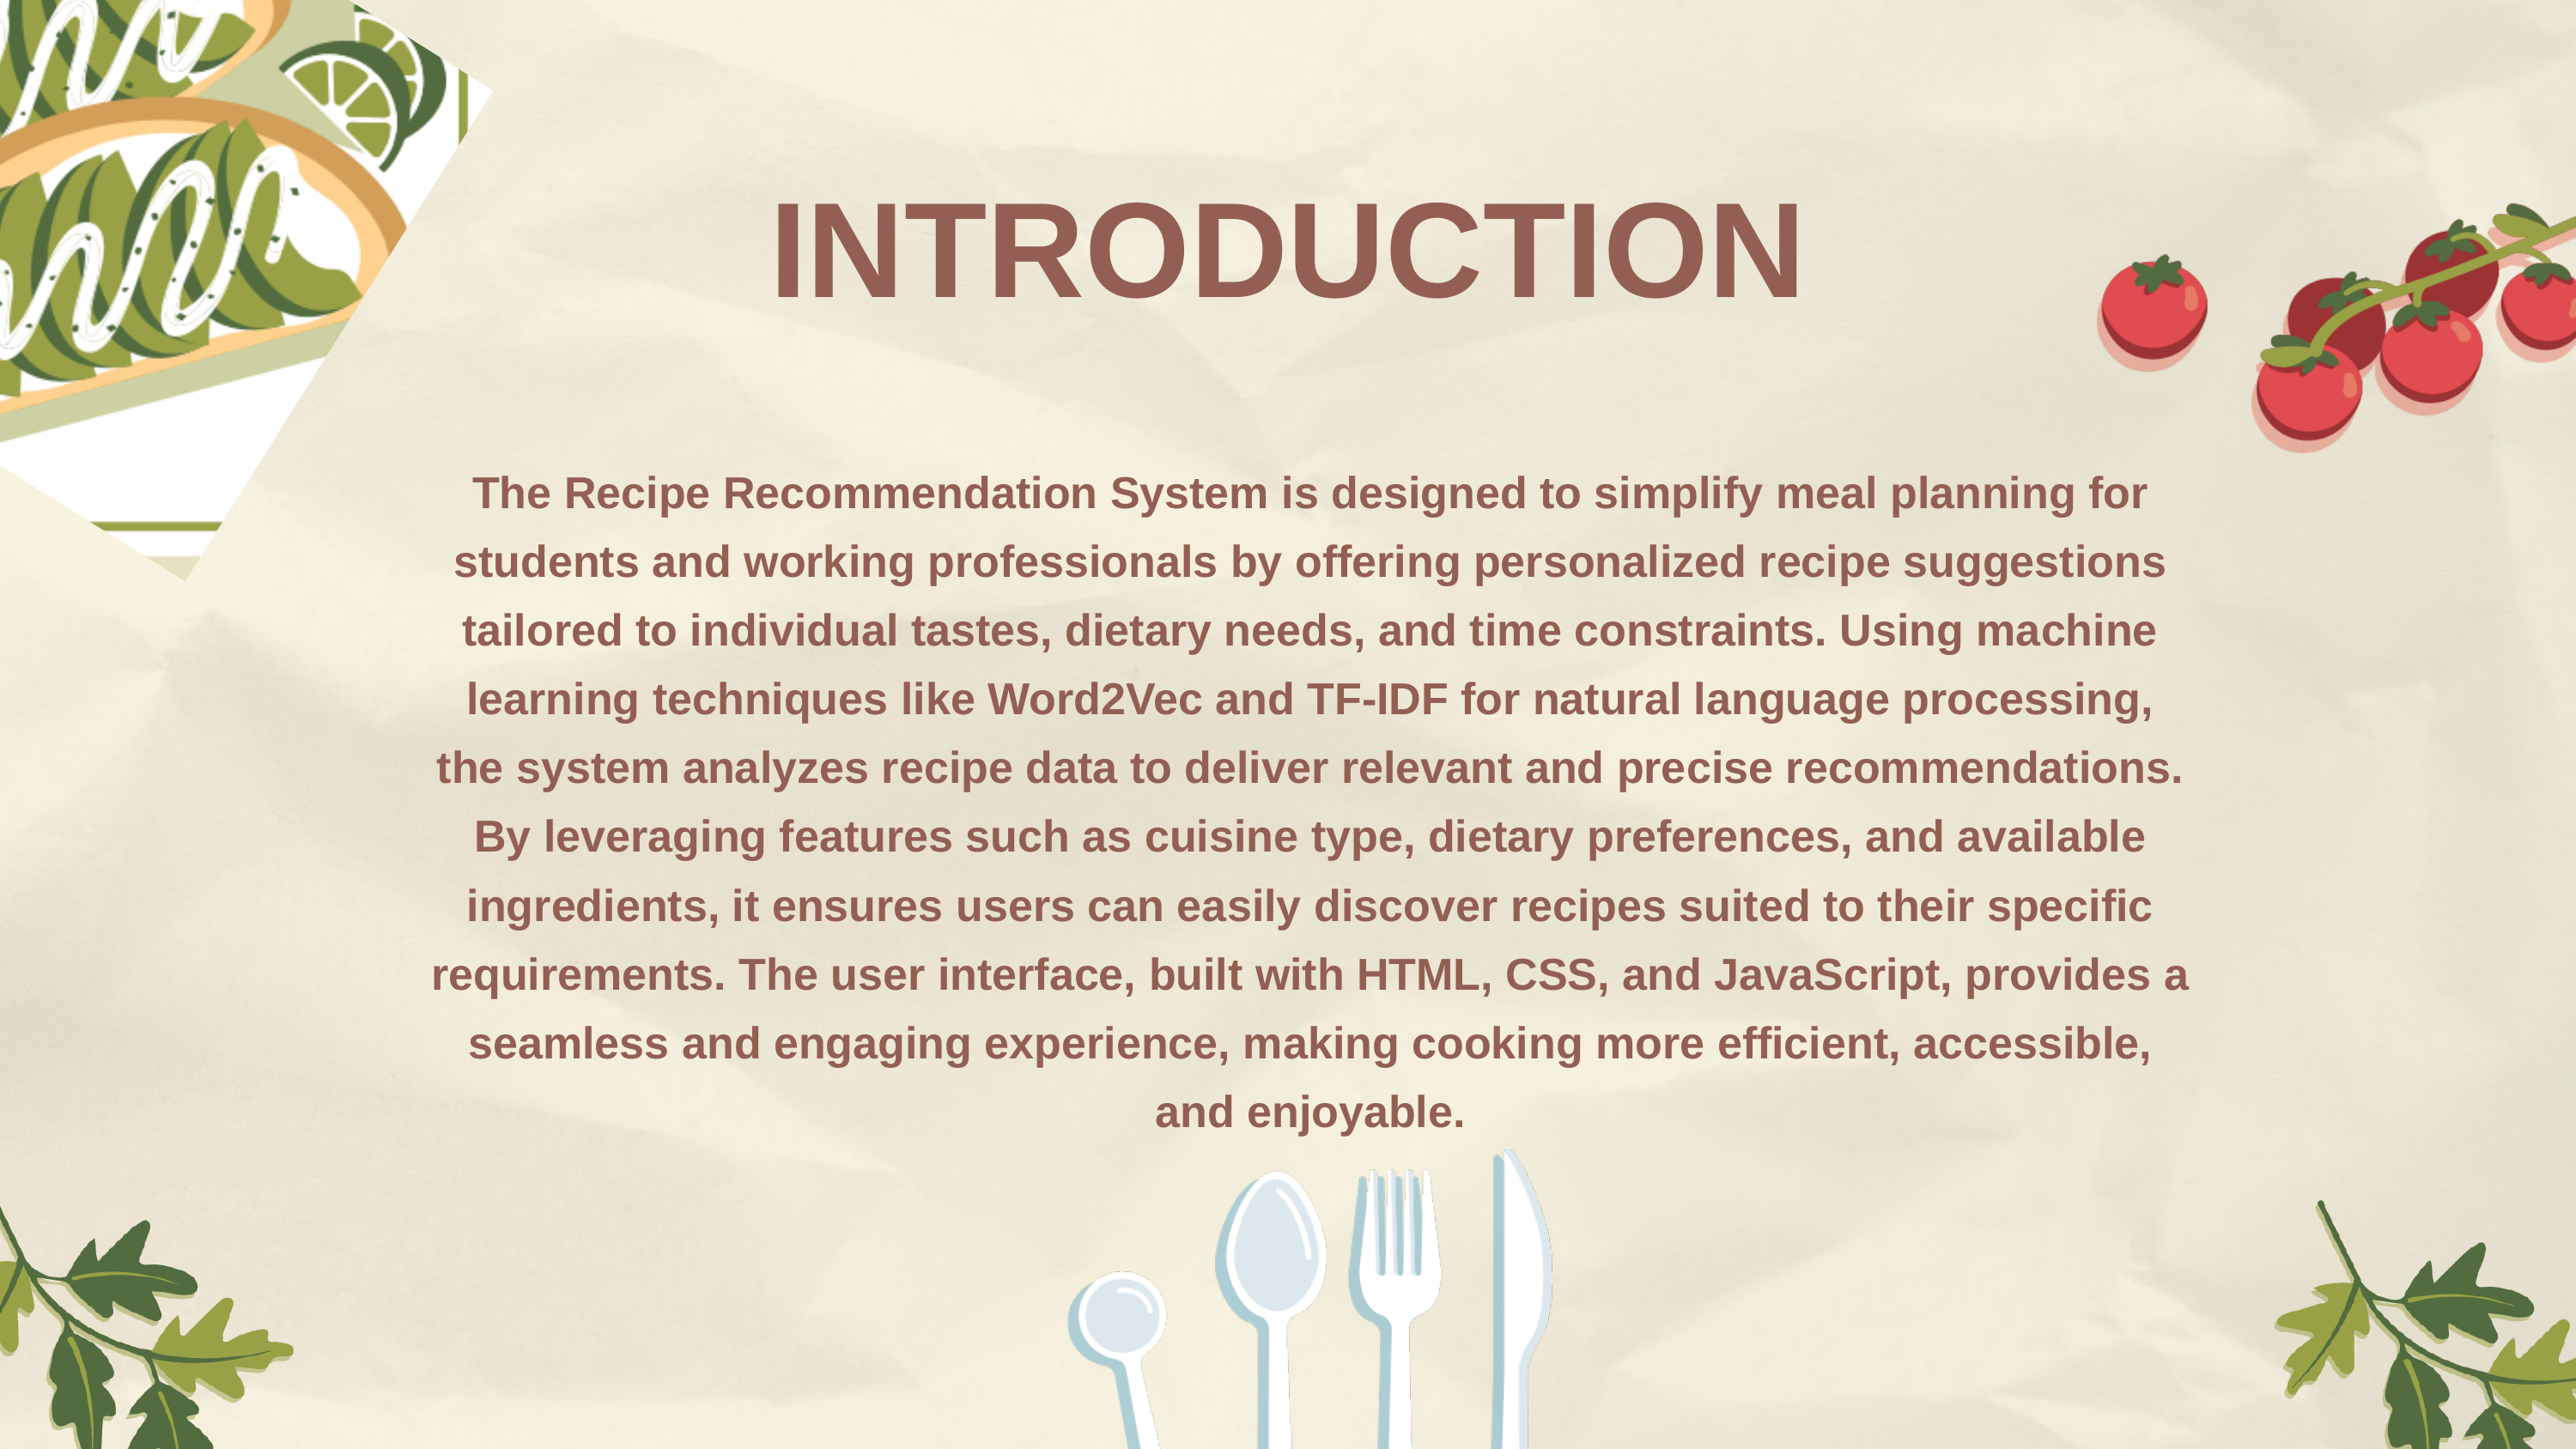

INTRODUCTION

The Recipe Recommendation System is designed to simplify meal planning for students and working professionals by offering personalized recipe suggestions tailored to individual tastes, dietary needs, and time constraints. Using machine learning techniques like Word2Vec and TF-IDF for natural language processing, the system analyzes recipe data to deliver relevant and precise recommendations. By leveraging features such as cuisine type, dietary preferences, and available ingredients, it ensures users can easily discover recipes suited to their specific requirements. The user interface, built with HTML, CSS, and JavaScript, provides a seamless and engaging experience, making cooking more efficient, accessible, and enjoyable.